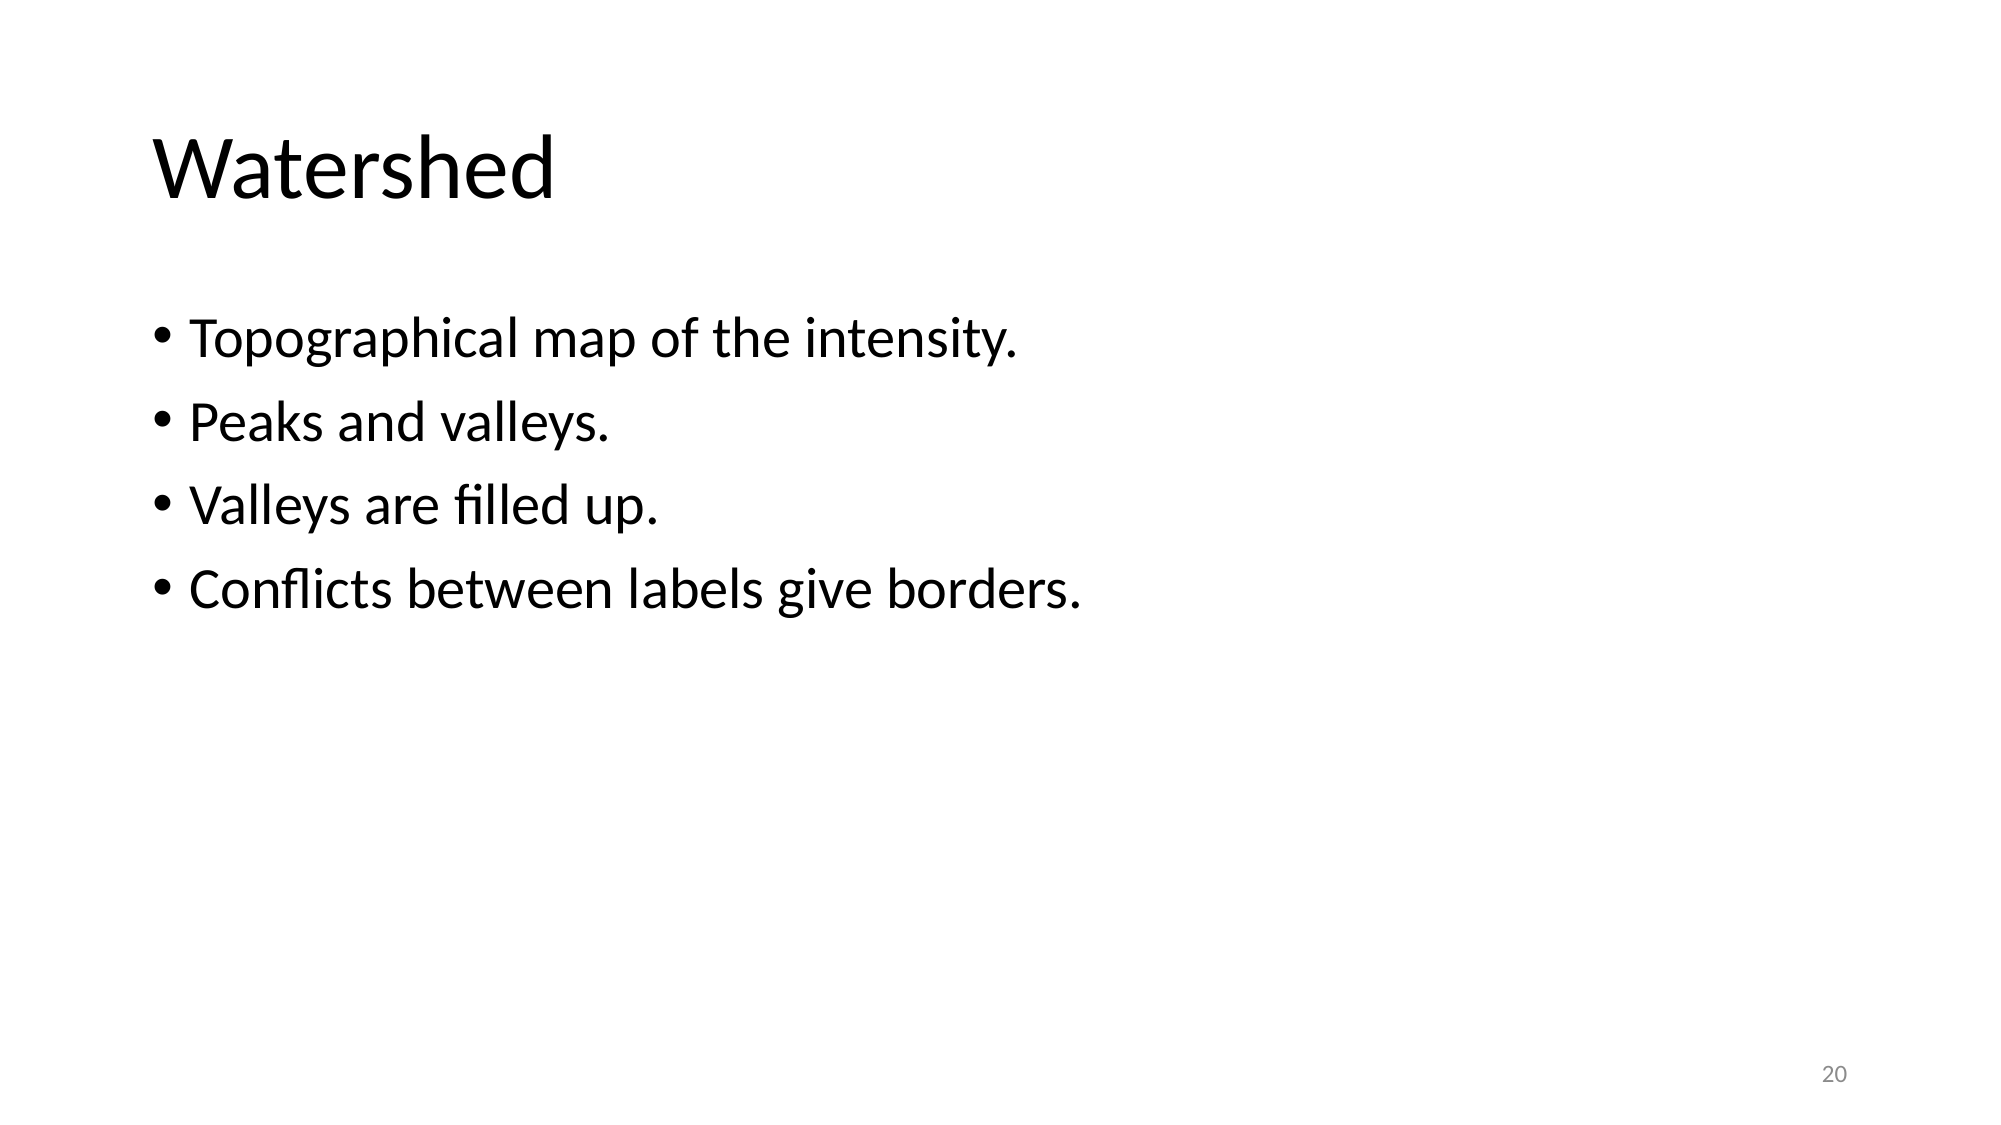

# Watershed
Topographical map of the intensity.
Peaks and valleys.
Valleys are filled up.
Conflicts between labels give borders.

20